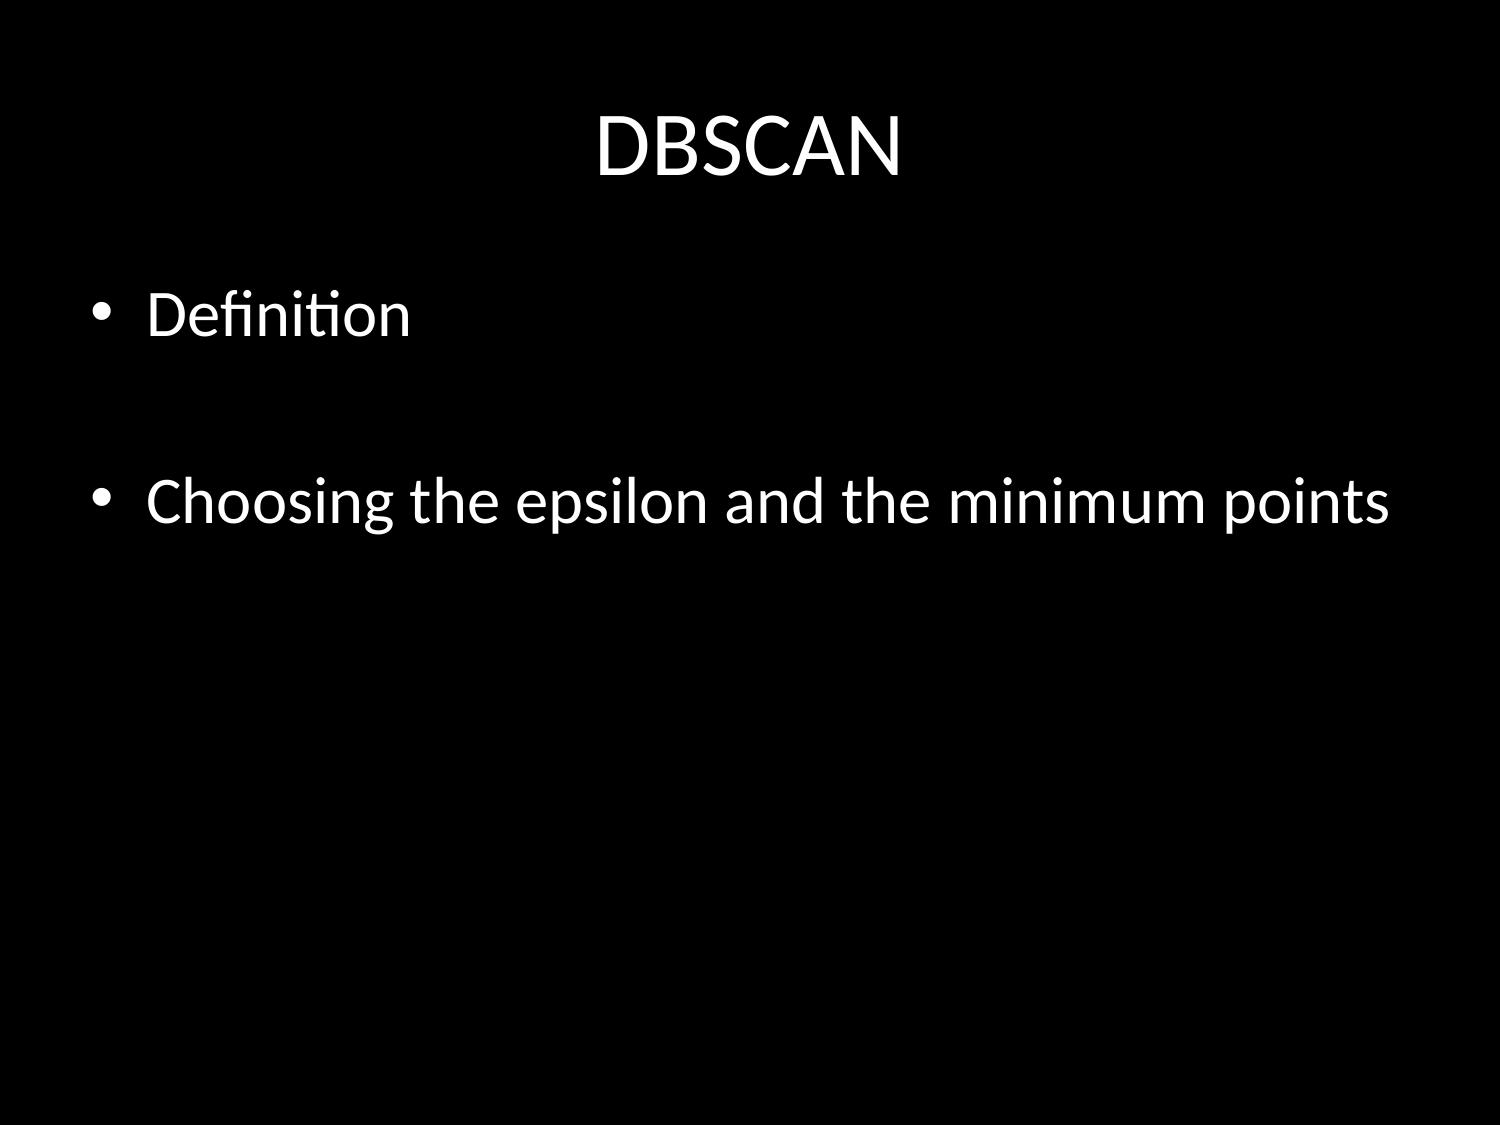

# DBSCAN
Definition

Choosing the epsilon and the minimum points